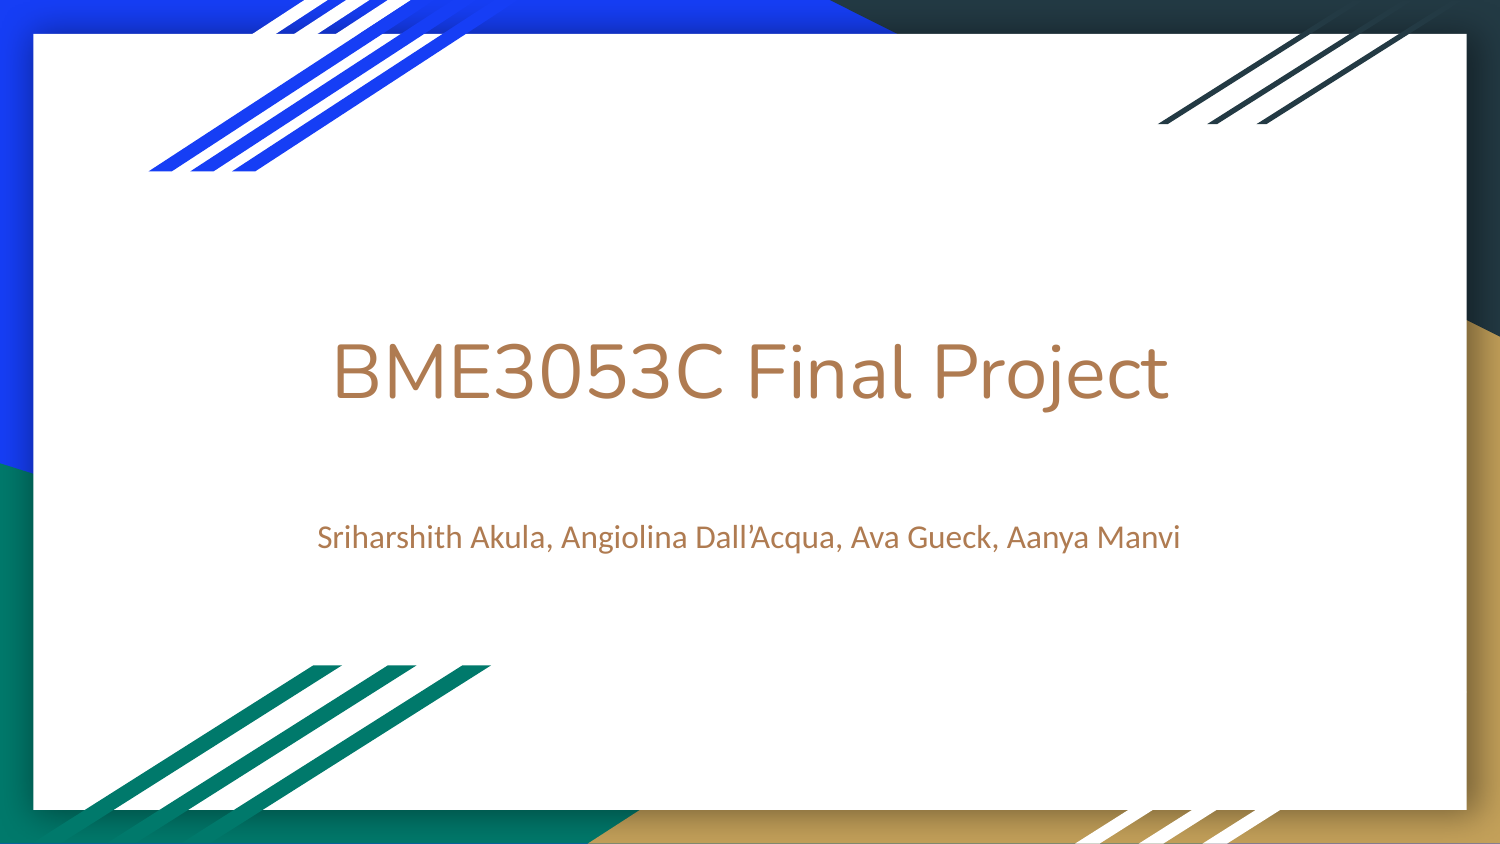

# BME3053C Final Project
Sriharshith Akula, Angiolina Dall’Acqua, Ava Gueck, Aanya Manvi